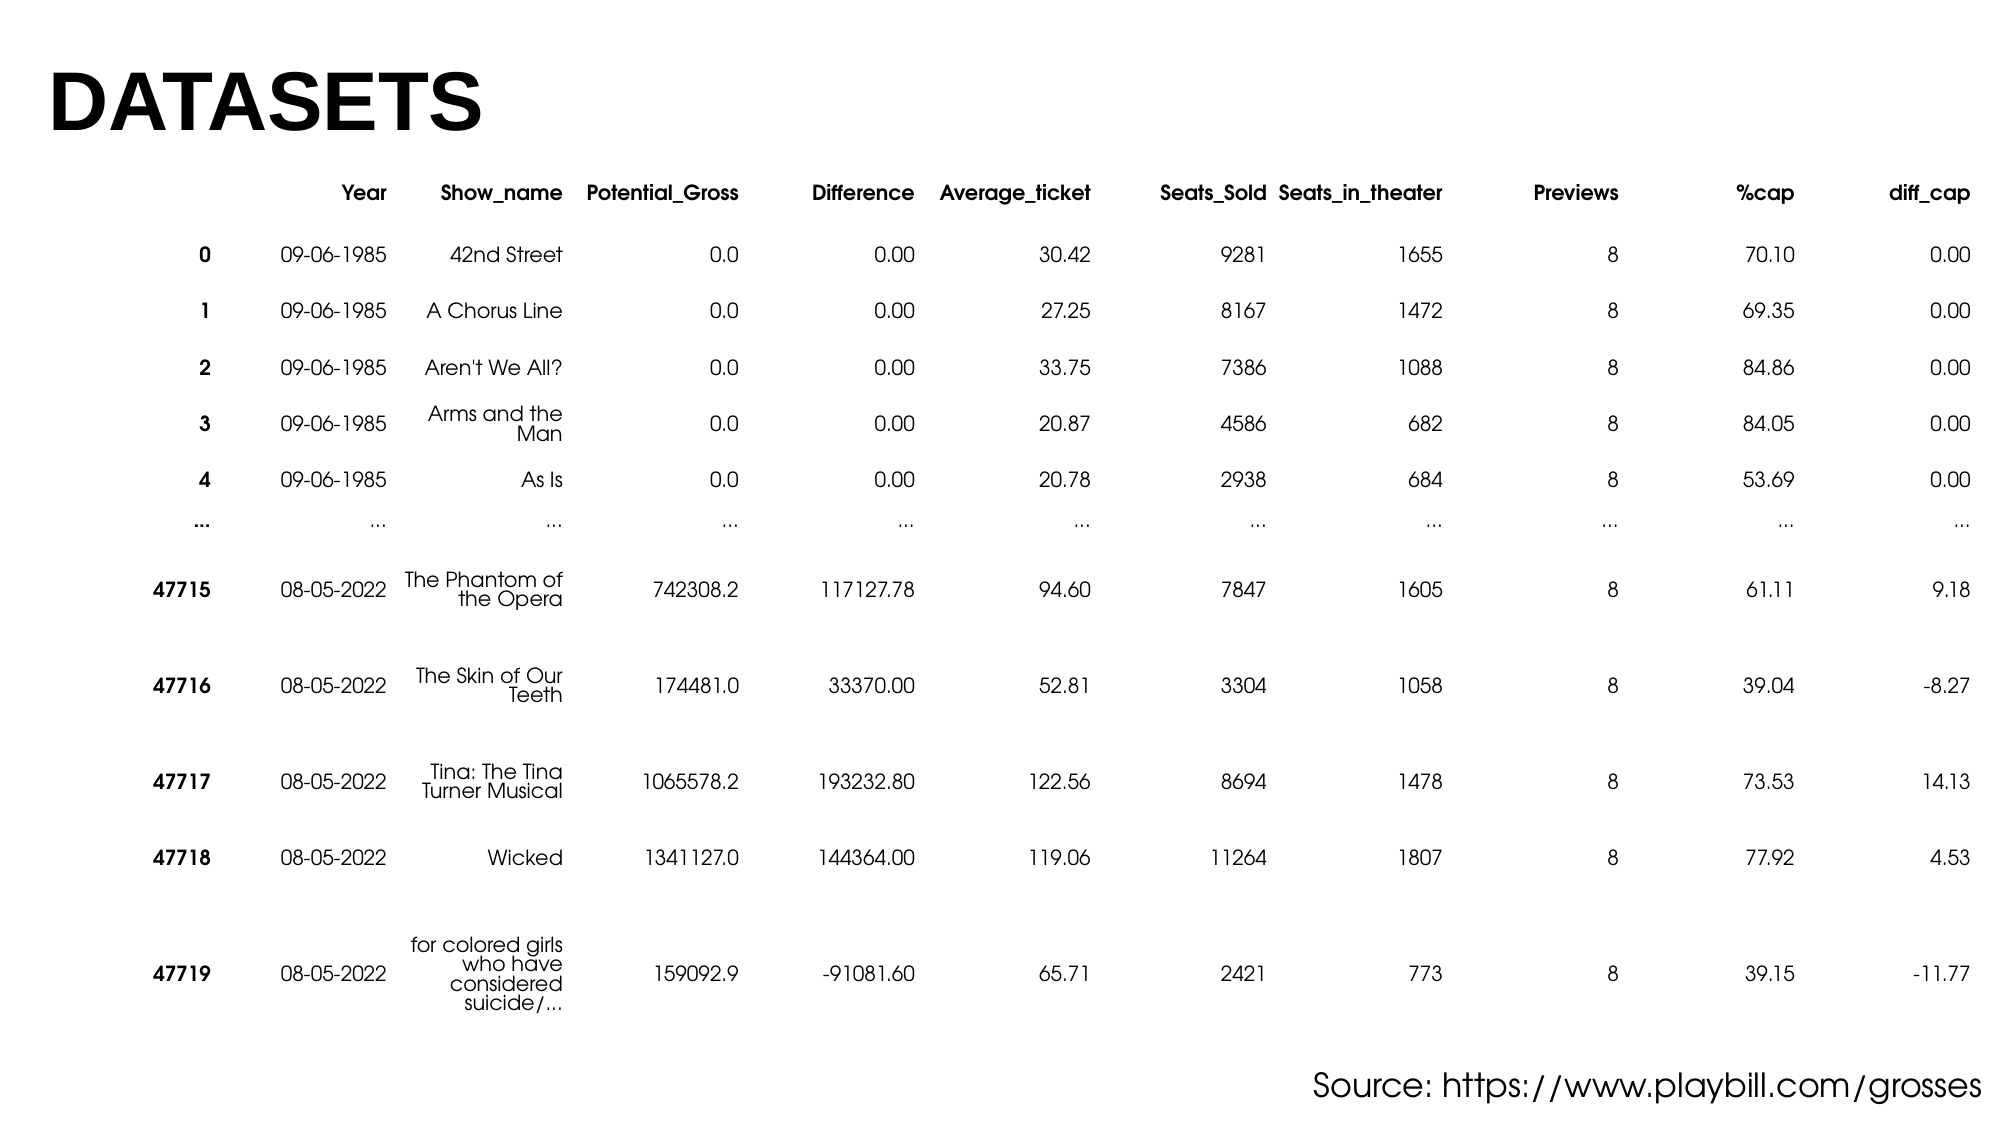

Datasets
|  | Year | Show\_name | Potential\_Gross | Difference | Average\_ticket | Seats\_Sold | Seats\_in\_theater | Previews | %cap | diff\_cap |
| --- | --- | --- | --- | --- | --- | --- | --- | --- | --- | --- |
| 0 | 09-06-1985 | 42nd Street | 0.0 | 0.00 | 30.42 | 9281 | 1655 | 8 | 70.10 | 0.00 |
| 1 | 09-06-1985 | A Chorus Line | 0.0 | 0.00 | 27.25 | 8167 | 1472 | 8 | 69.35 | 0.00 |
| 2 | 09-06-1985 | Aren't We All? | 0.0 | 0.00 | 33.75 | 7386 | 1088 | 8 | 84.86 | 0.00 |
| 3 | 09-06-1985 | Arms and the Man | 0.0 | 0.00 | 20.87 | 4586 | 682 | 8 | 84.05 | 0.00 |
| 4 | 09-06-1985 | As Is | 0.0 | 0.00 | 20.78 | 2938 | 684 | 8 | 53.69 | 0.00 |
| ... | ... | ... | ... | ... | ... | ... | ... | ... | ... | ... |
| 47715 | 08-05-2022 | The Phantom of the Opera | 742308.2 | 117127.78 | 94.60 | 7847 | 1605 | 8 | 61.11 | 9.18 |
| 47716 | 08-05-2022 | The Skin of Our Teeth | 174481.0 | 33370.00 | 52.81 | 3304 | 1058 | 8 | 39.04 | -8.27 |
| 47717 | 08-05-2022 | Tina: The Tina Turner Musical | 1065578.2 | 193232.80 | 122.56 | 8694 | 1478 | 8 | 73.53 | 14.13 |
| 47718 | 08-05-2022 | Wicked | 1341127.0 | 144364.00 | 119.06 | 11264 | 1807 | 8 | 77.92 | 4.53 |
| 47719 | 08-05-2022 | for colored girls who have considered suicide/... | 159092.9 | -91081.60 | 65.71 | 2421 | 773 | 8 | 39.15 | -11.77 |

Source: https://www.playbill.com/grosses